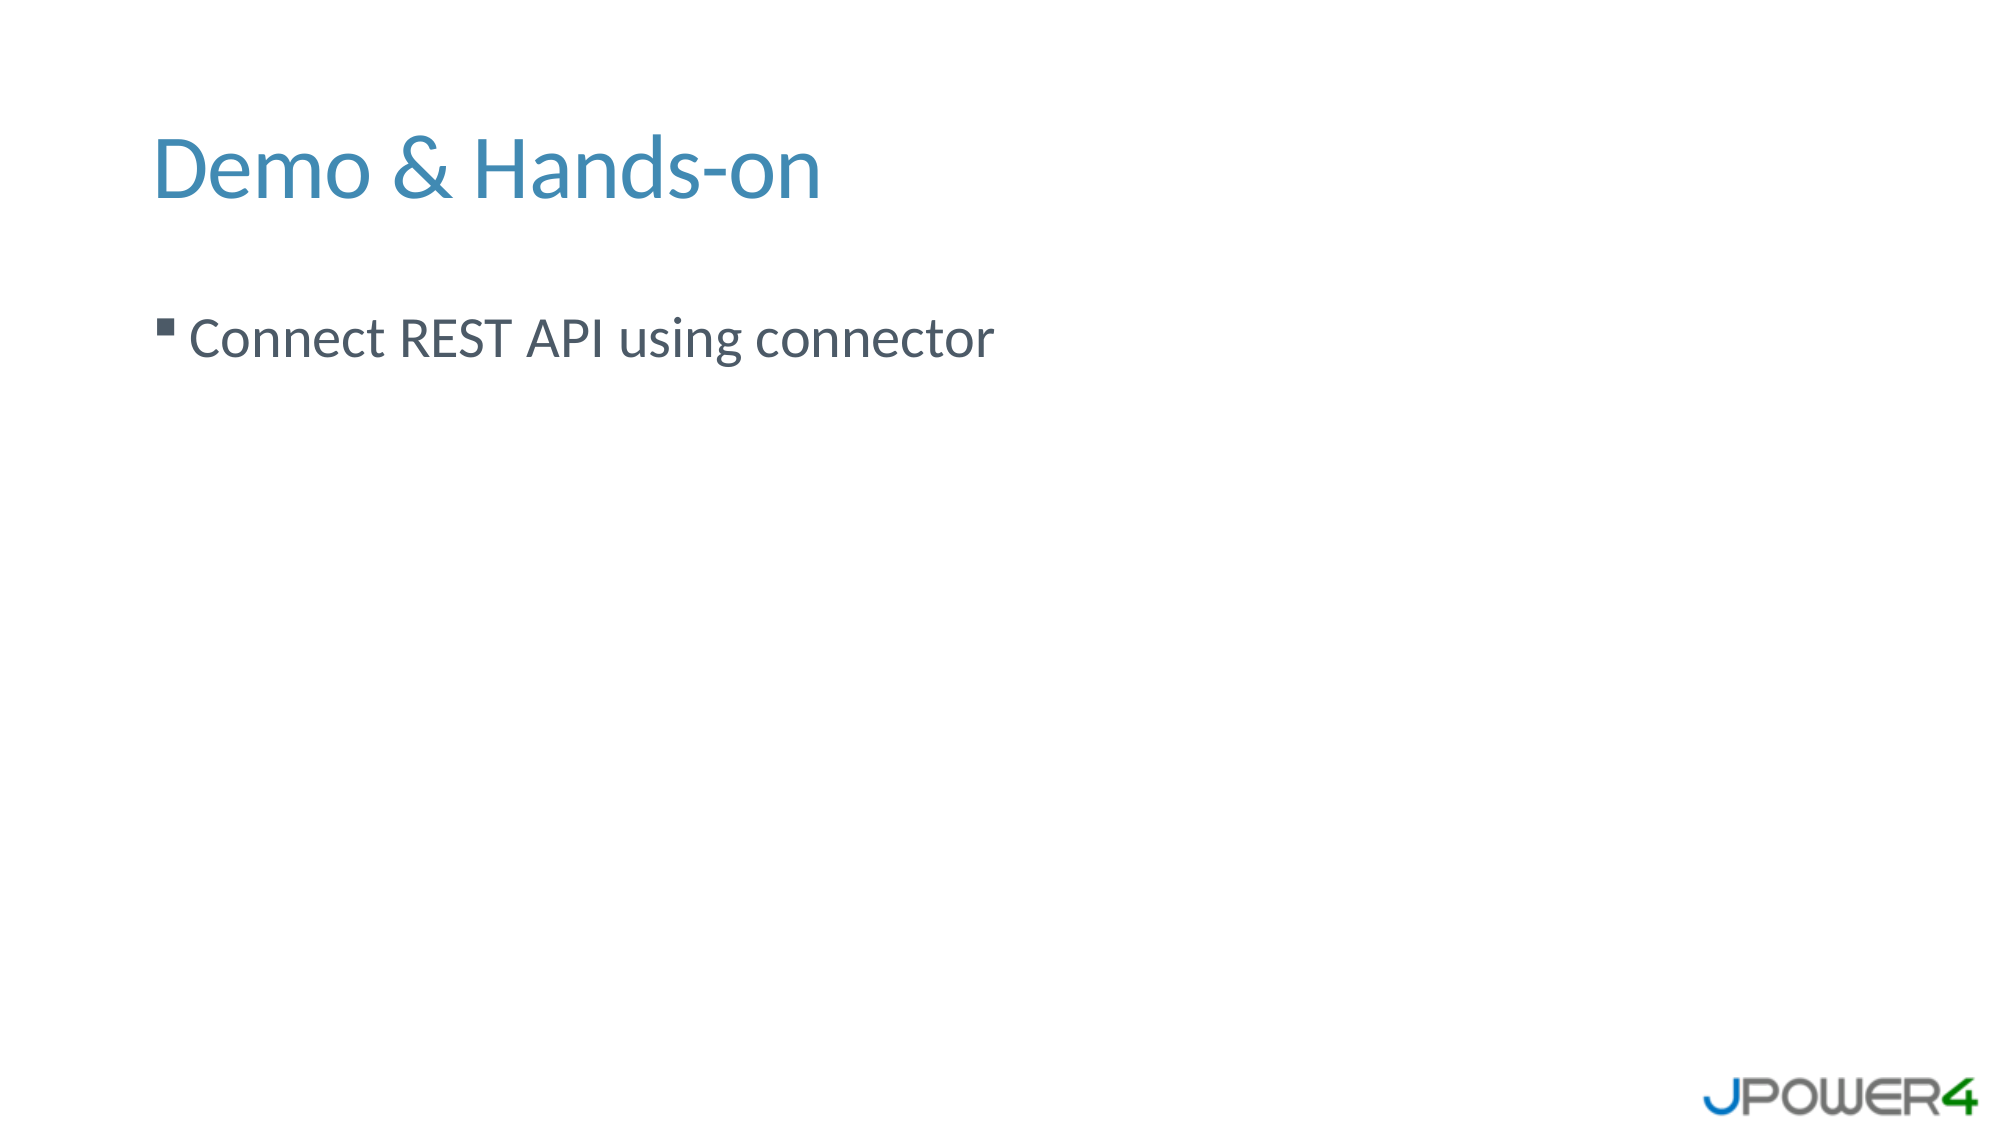

# Demo & Hands-on
Connect REST API using connector